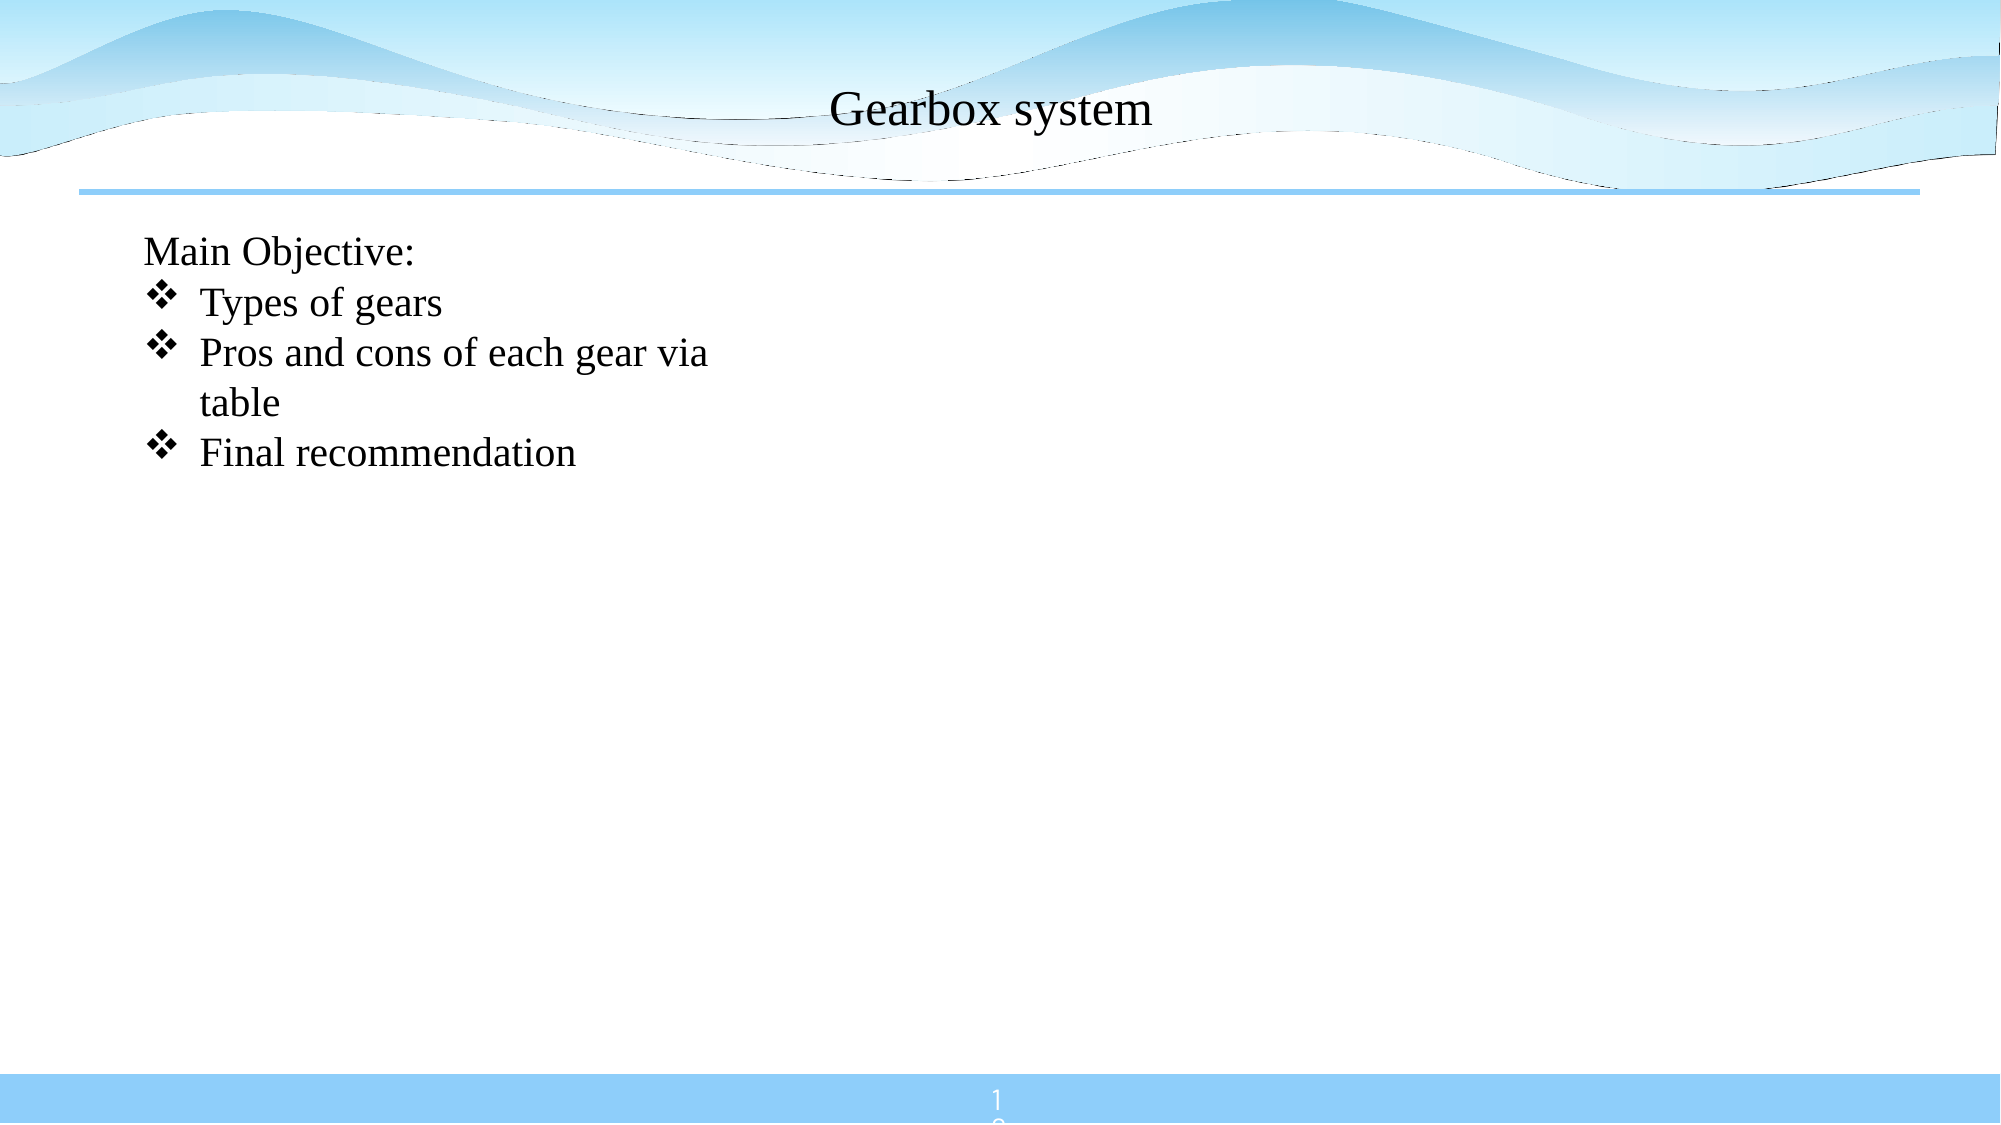

# Gearbox system

Main Objective:
Types of gears
Pros and cons of each gear via table
Final recommendation

129